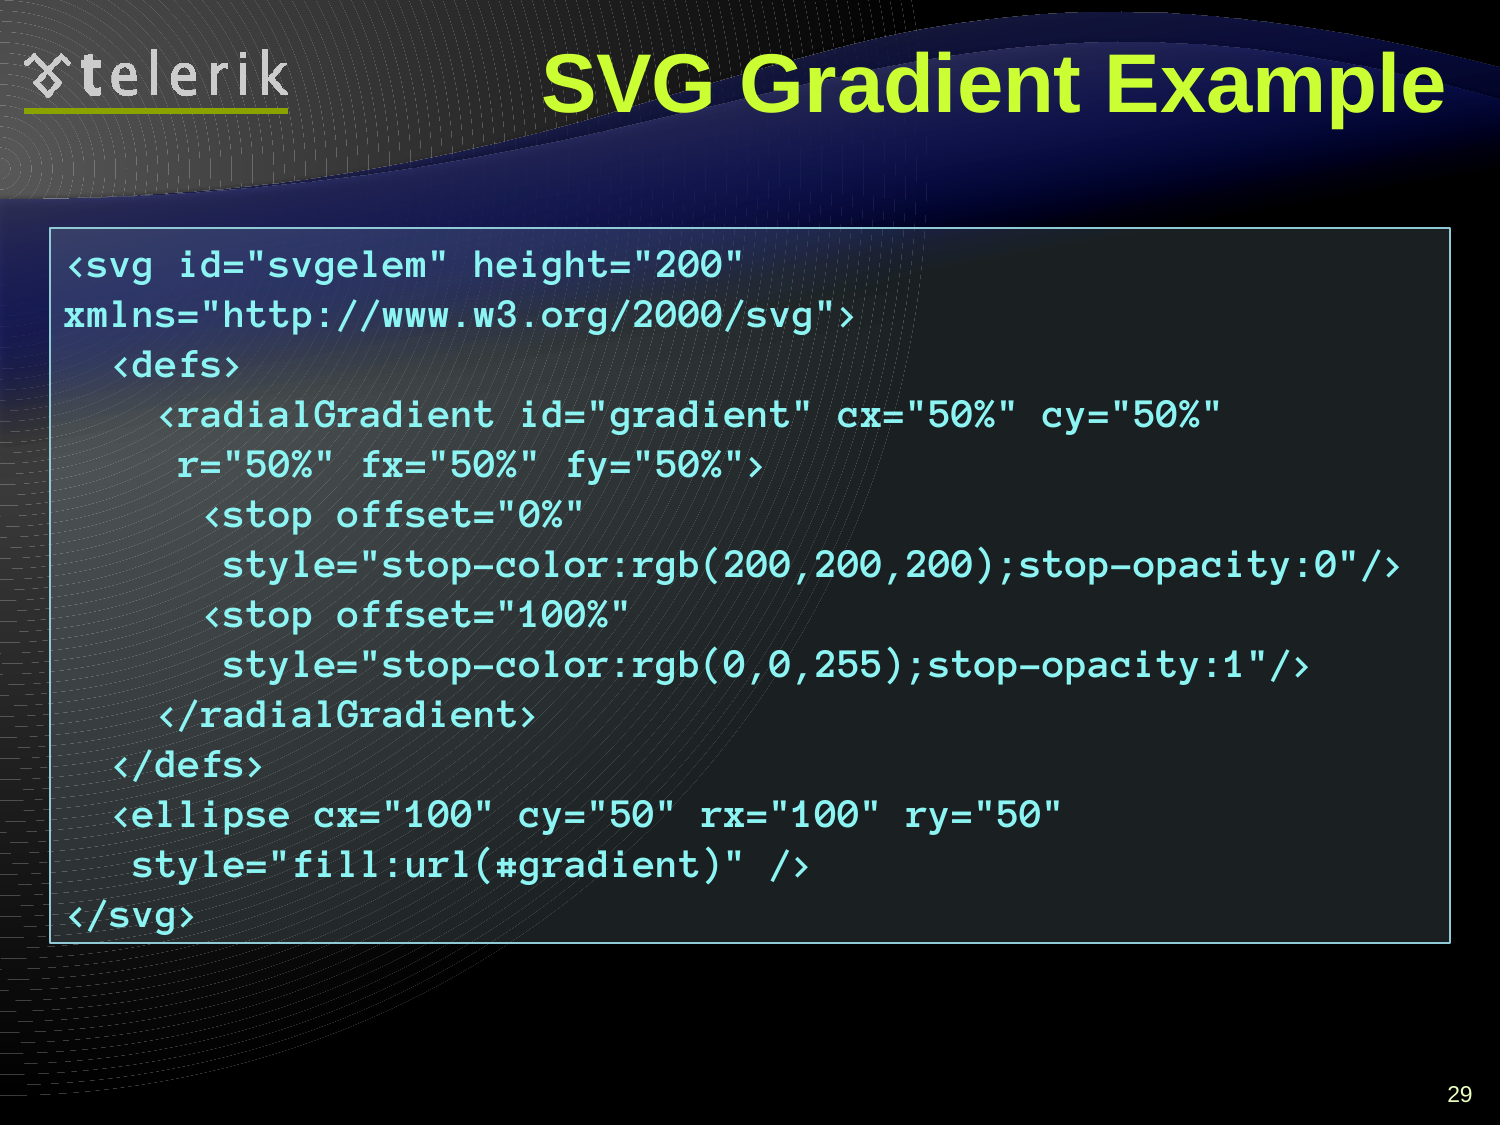

# SVG Gradient Example
<svg id="svgelem" height="200" xmlns="http://www.w3.org/2000/svg">
  <defs>
    <radialGradient id="gradient" cx="50%" cy="50%"
     r="50%" fx="50%" fy="50%">
      <stop offset="0%"
       style="stop-color:rgb(200,200,200);stop-opacity:0"/>
      <stop offset="100%"
       style="stop-color:rgb(0,0,255);stop-opacity:1"/>
    </radialGradient>
  </defs>
  <ellipse cx="100" cy="50" rx="100" ry="50"
   style="fill:url(#gradient)" />
</svg>
29